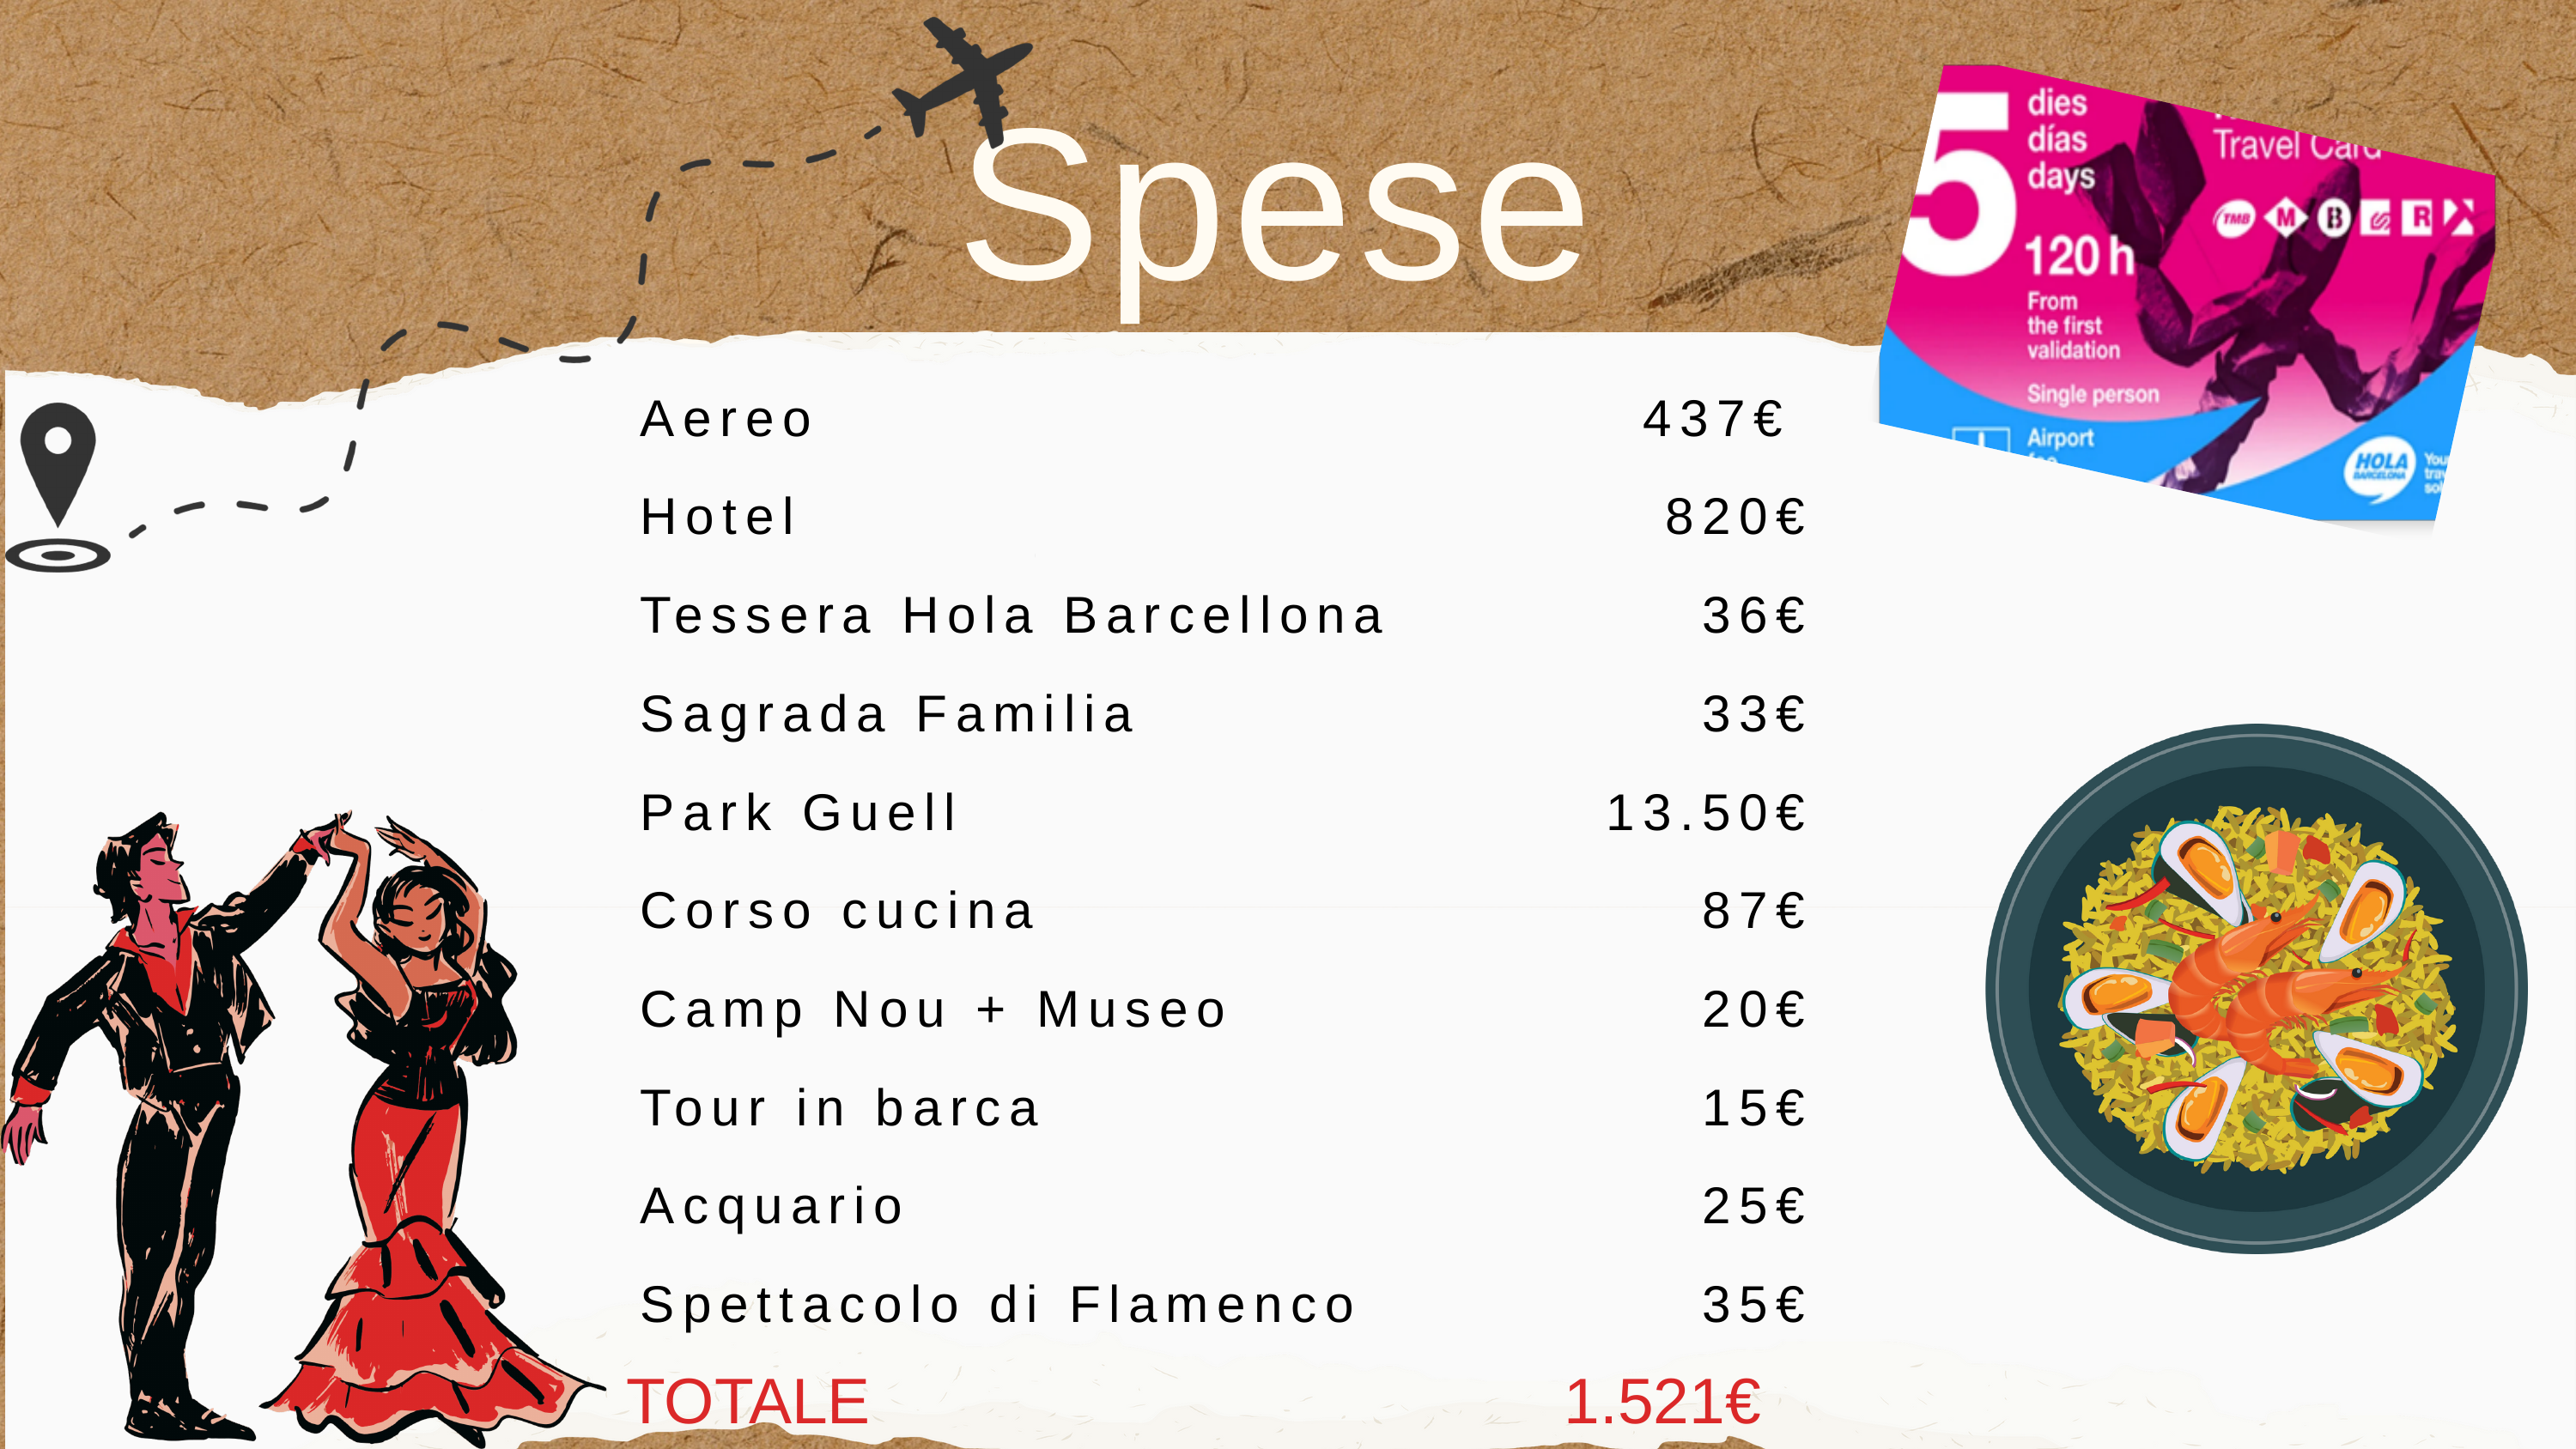

Spese

Aereo
Hotel
Tessera Hola Barcellona
Sagrada Familia
Park Guell
Corso cucina
Camp Nou + Museo
Tour in barca
Acquario
Spettacolo di Flamenco

437€
820€
36€
33€
13.50€
87€
20€
15€
25€
35€

TOTALE                                       1.521€